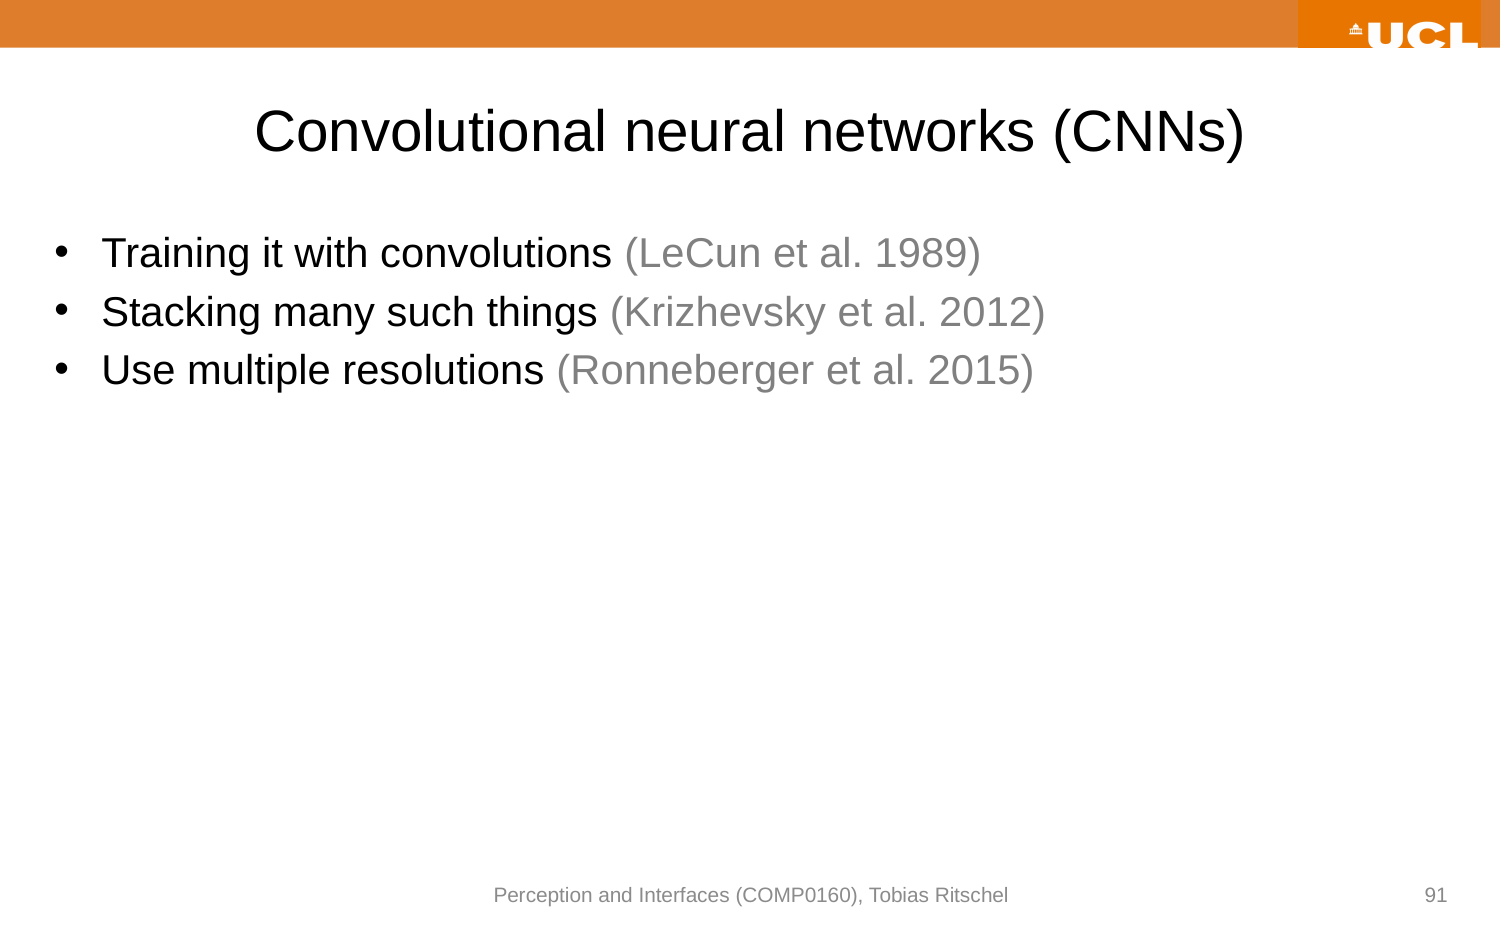

# Convolutional neural networks (CNNs)
Training it with convolutions (LeCun et al. 1989)
Stacking many such things (Krizhevsky et al. 2012)
Use multiple resolutions (Ronneberger et al. 2015)
Perception and Interfaces (COMP0160), Tobias Ritschel
91